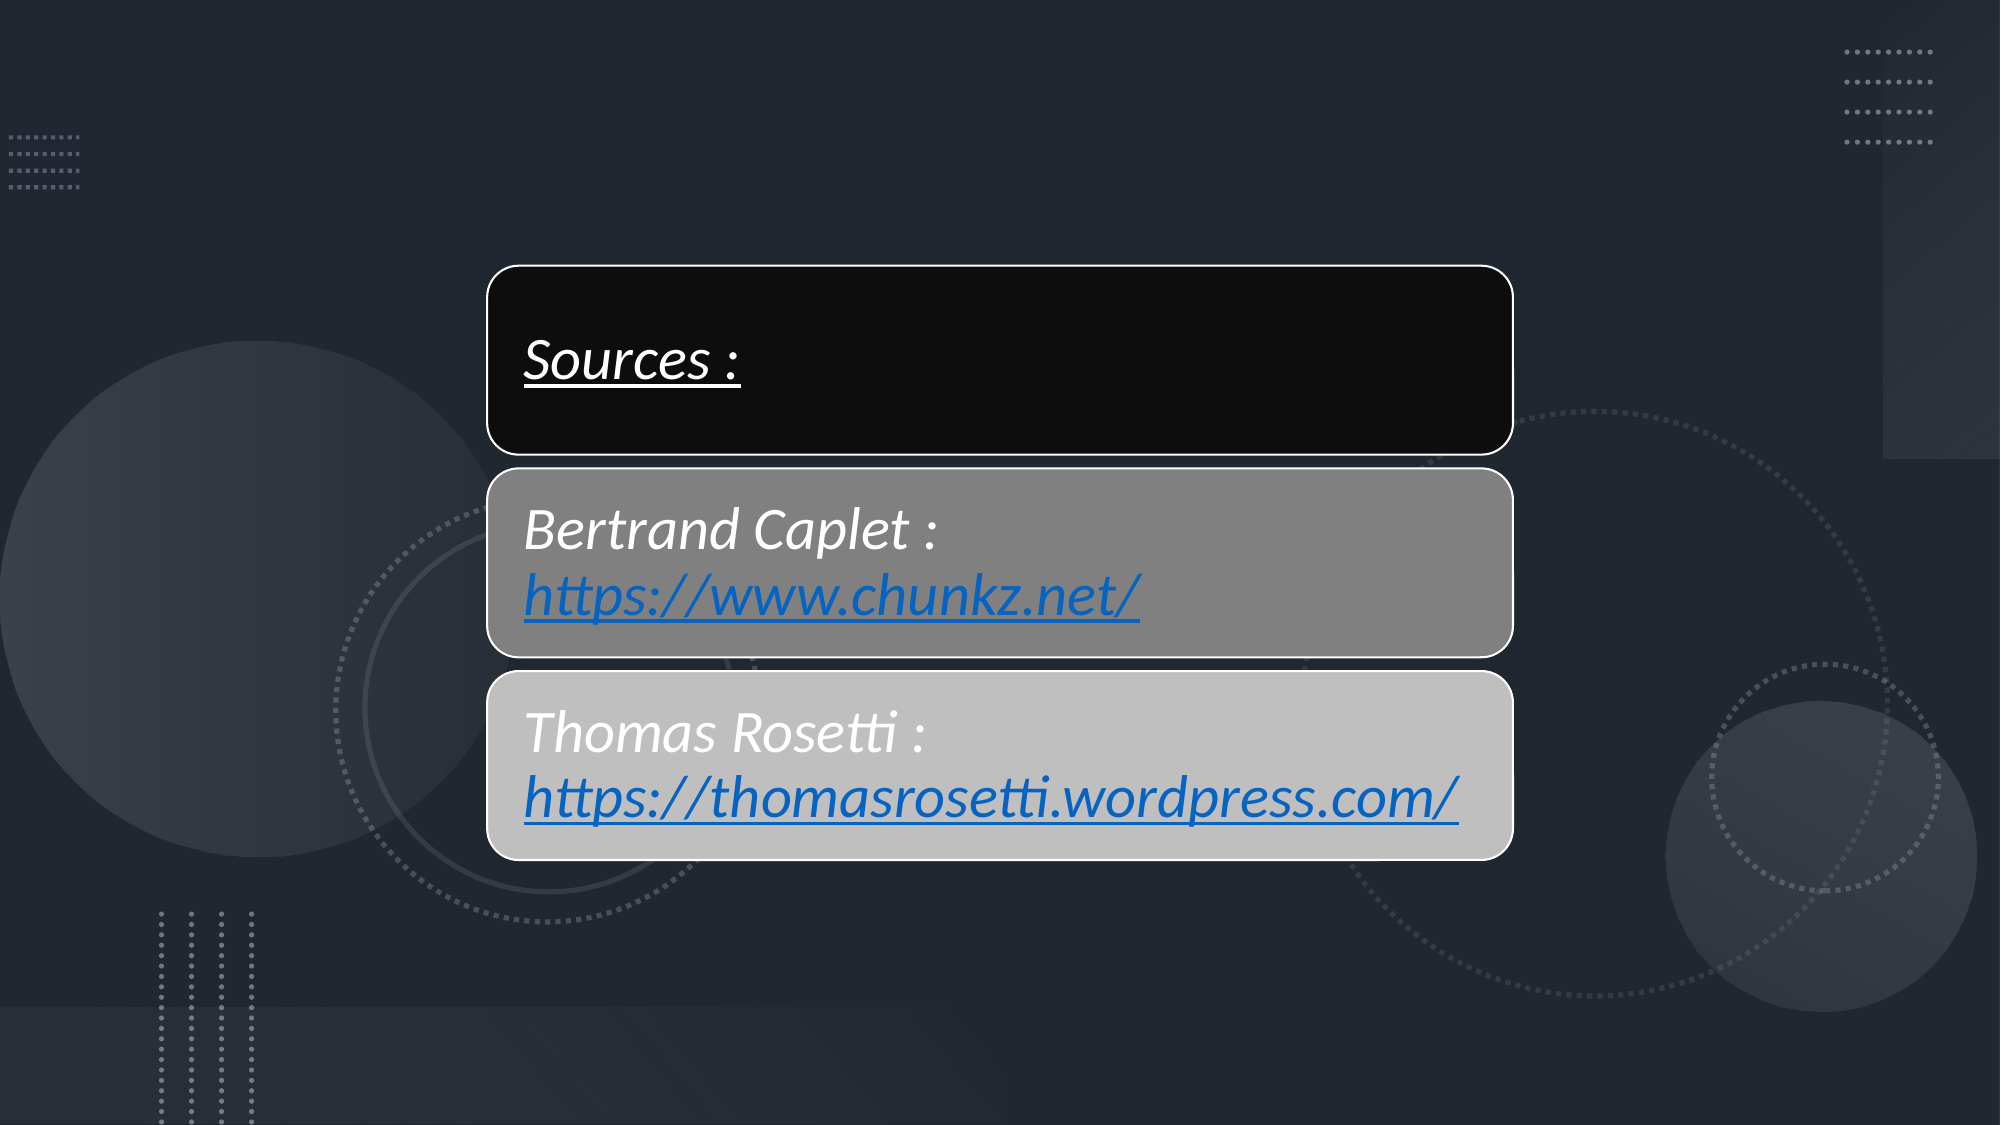

Sources :
Bertrand Caplet : https://www.chunkz.net/
Thomas Rosetti : https://thomasrosetti.wordpress.com/